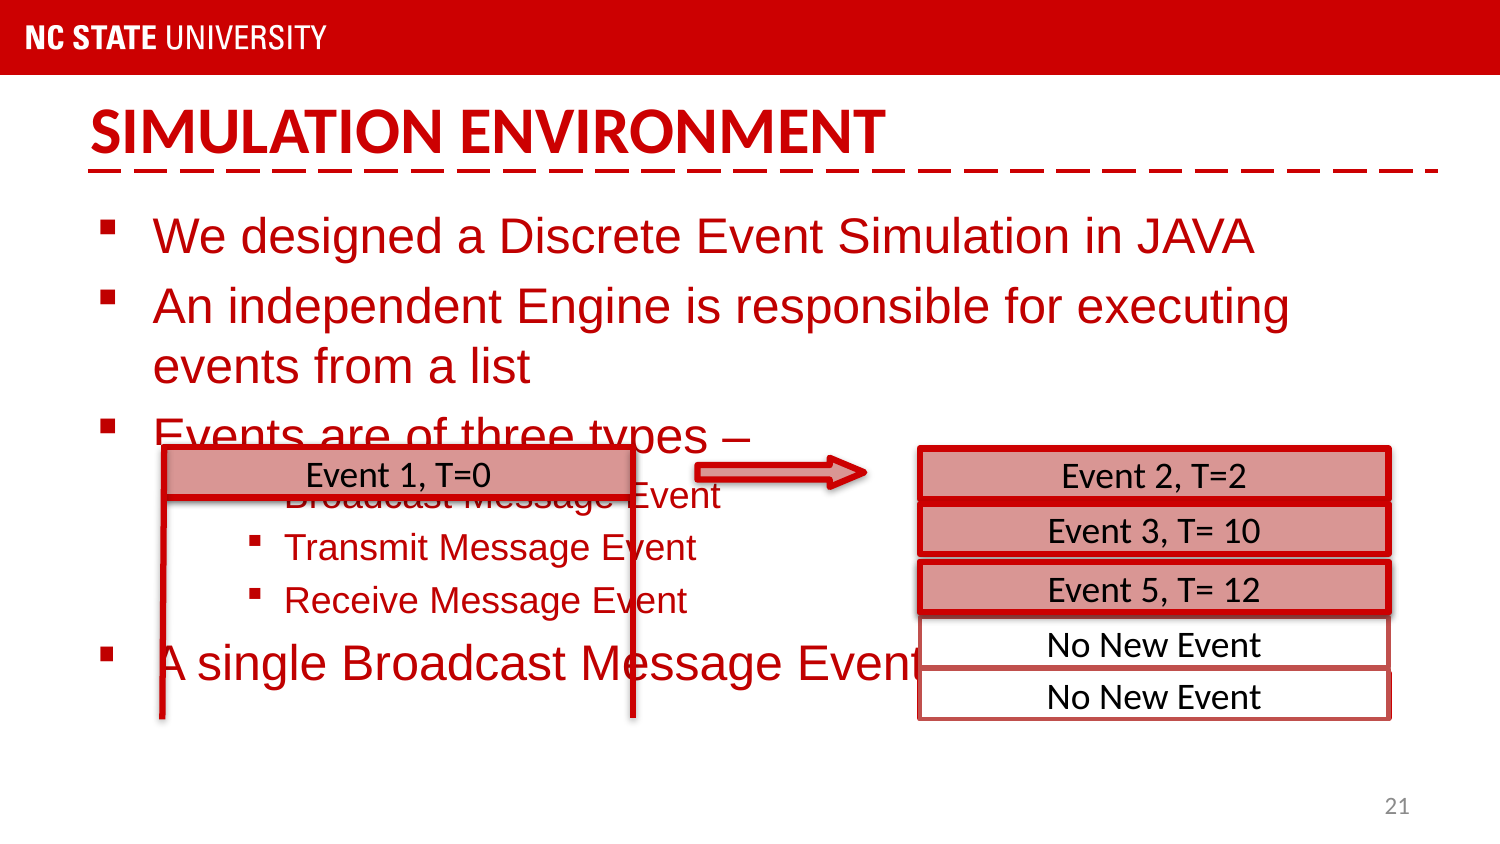

# SIMULATION ENVIRONMENT
We designed a Discrete Event Simulation in JAVA
An independent Engine is responsible for executing events from a list
Events are of three types –
Broadcast Message Event
Transmit Message Event
Receive Message Event
A single Broadcast Message Event is provided as seed
Seed Event

Event 1, T=0
Event 2, T=2

Event 3, T= 10
Event 4, T= 15
Event 5, T= 12
No New Event
No New Event
End Simulation
21